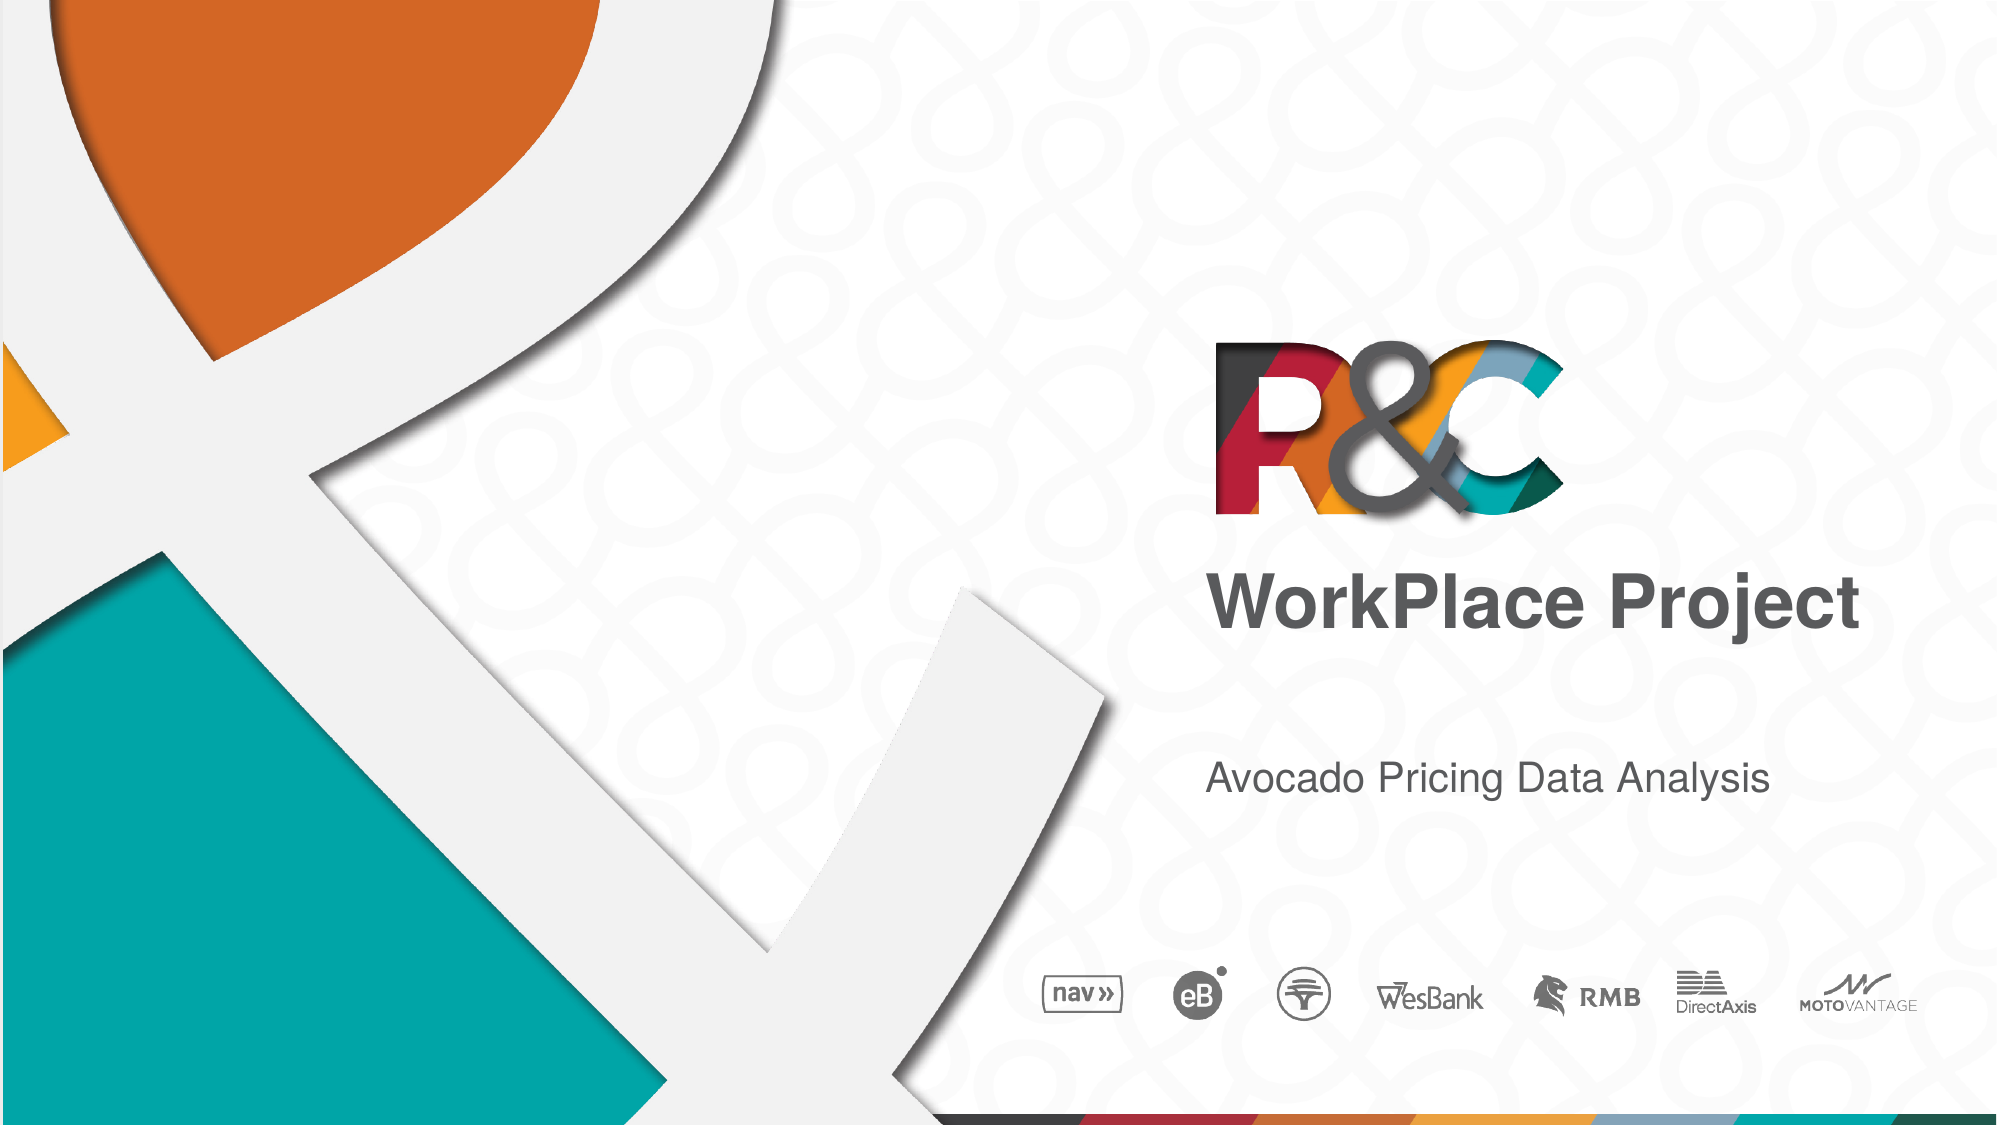

# WorkPlace Project

Avocado Pricing Data Analysis